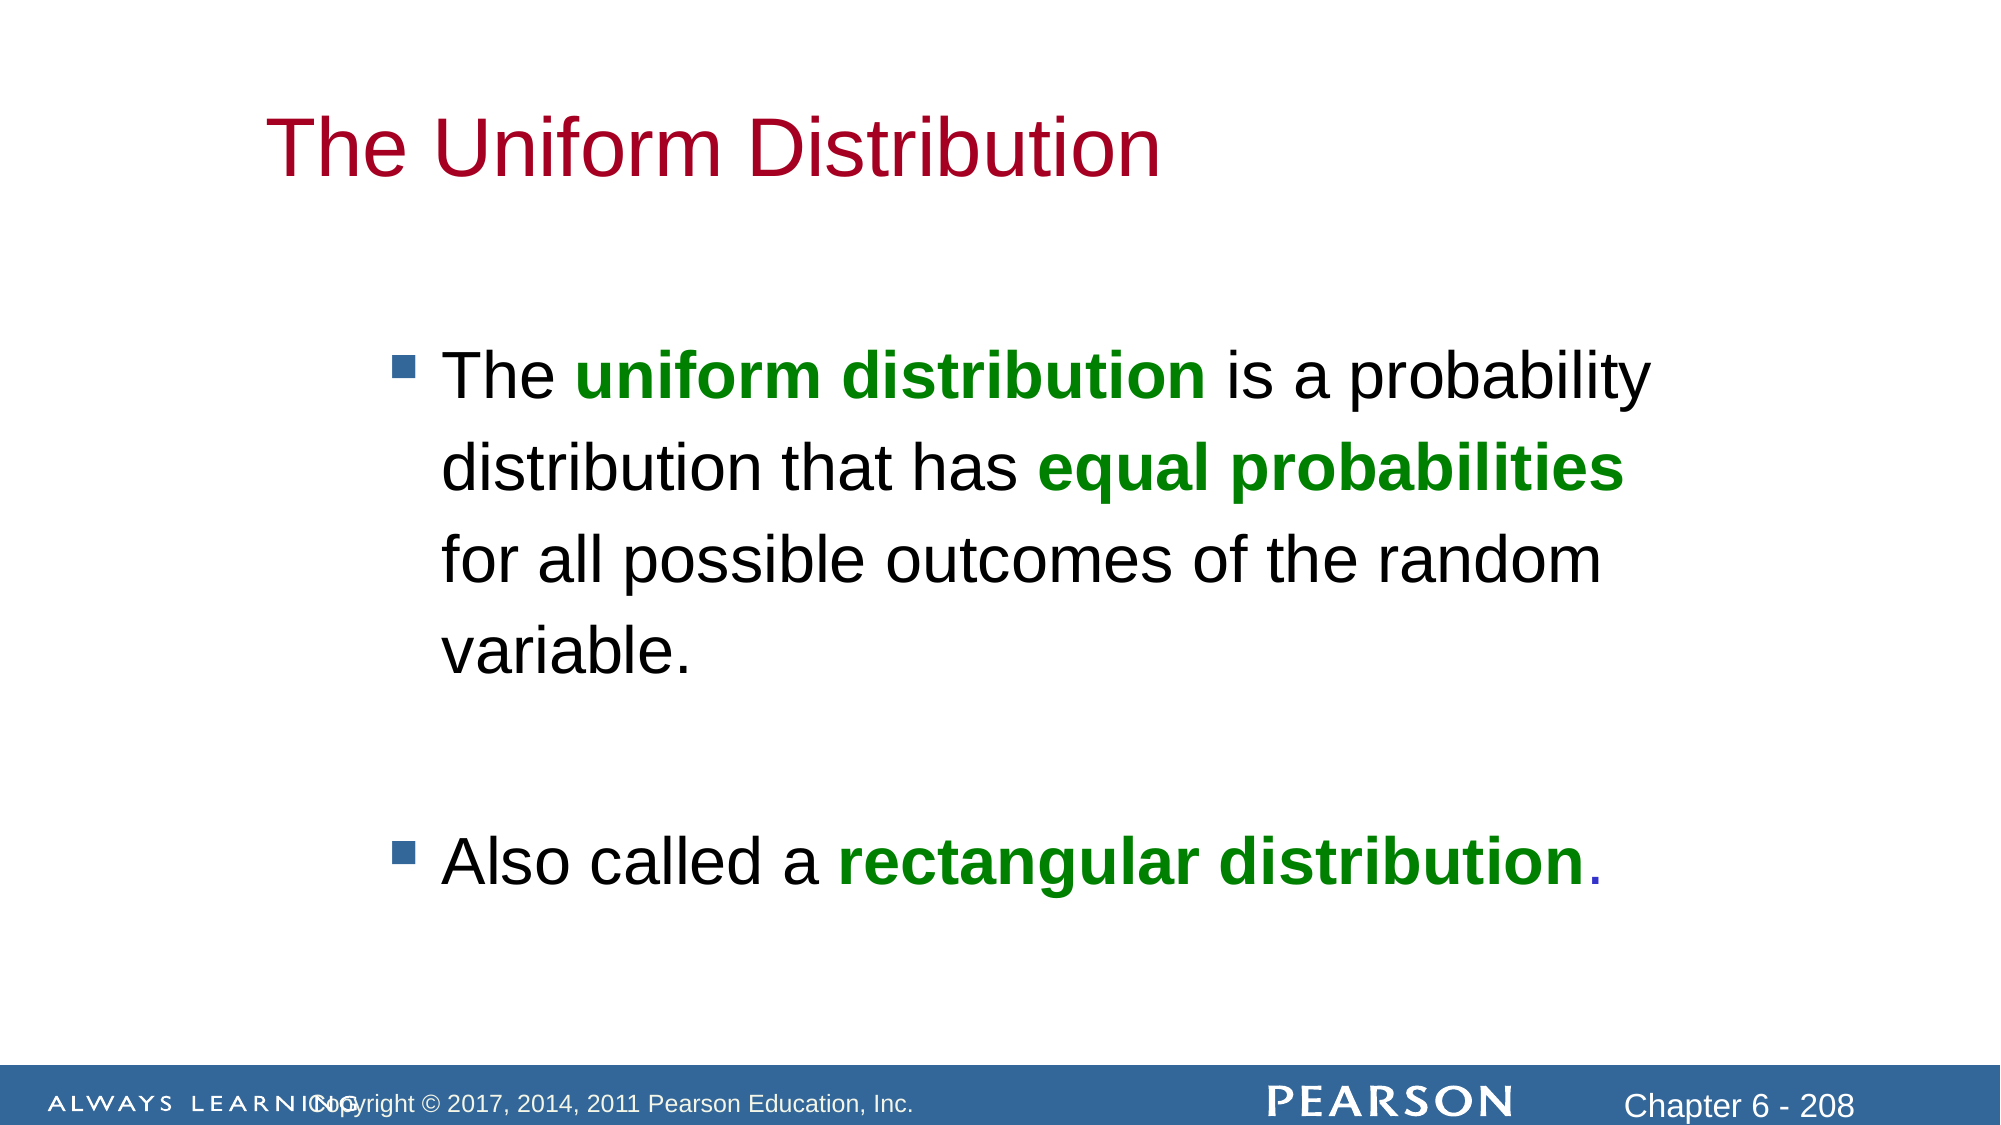

The Uniform Distribution
The uniform distribution is a probability distribution that has equal probabilities for all possible outcomes of the random variable.

Also called a rectangular distribution.